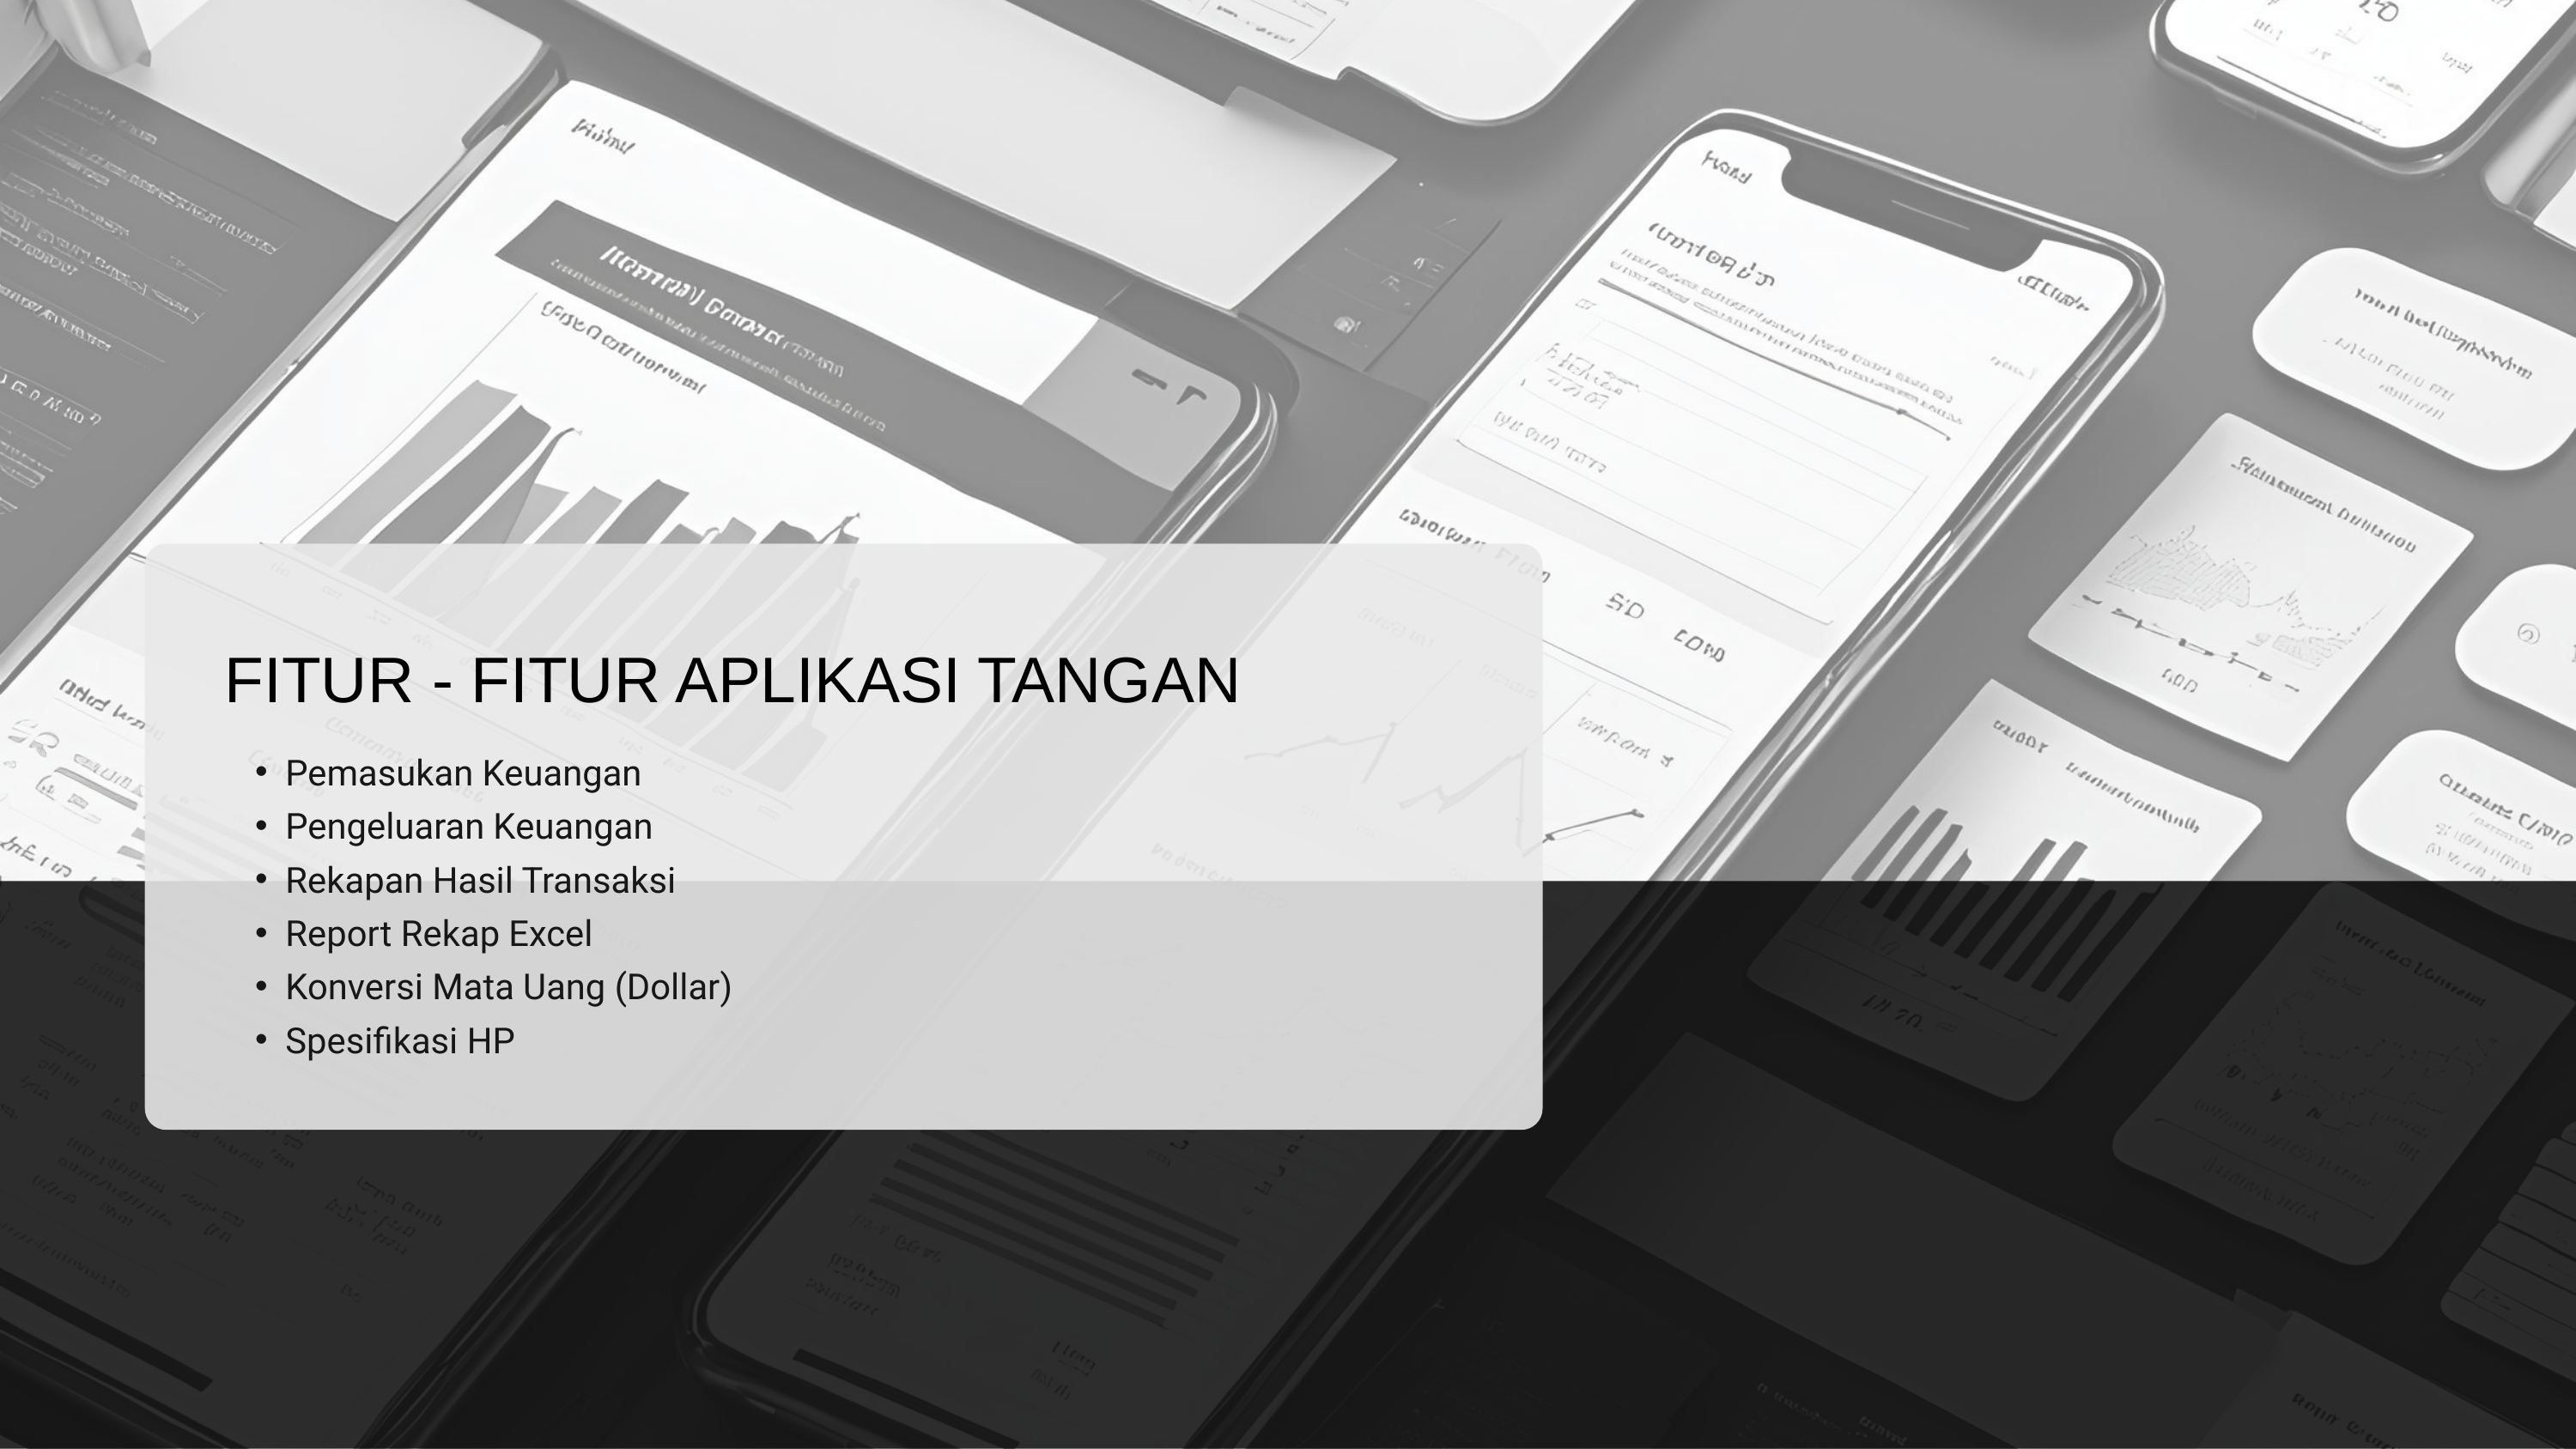

FITUR - FITUR APLIKASI TANGAN
Pemasukan Keuangan
Pengeluaran Keuangan
Rekapan Hasil Transaksi
Report Rekap Excel
Konversi Mata Uang (Dollar)
Spesifikasi HP